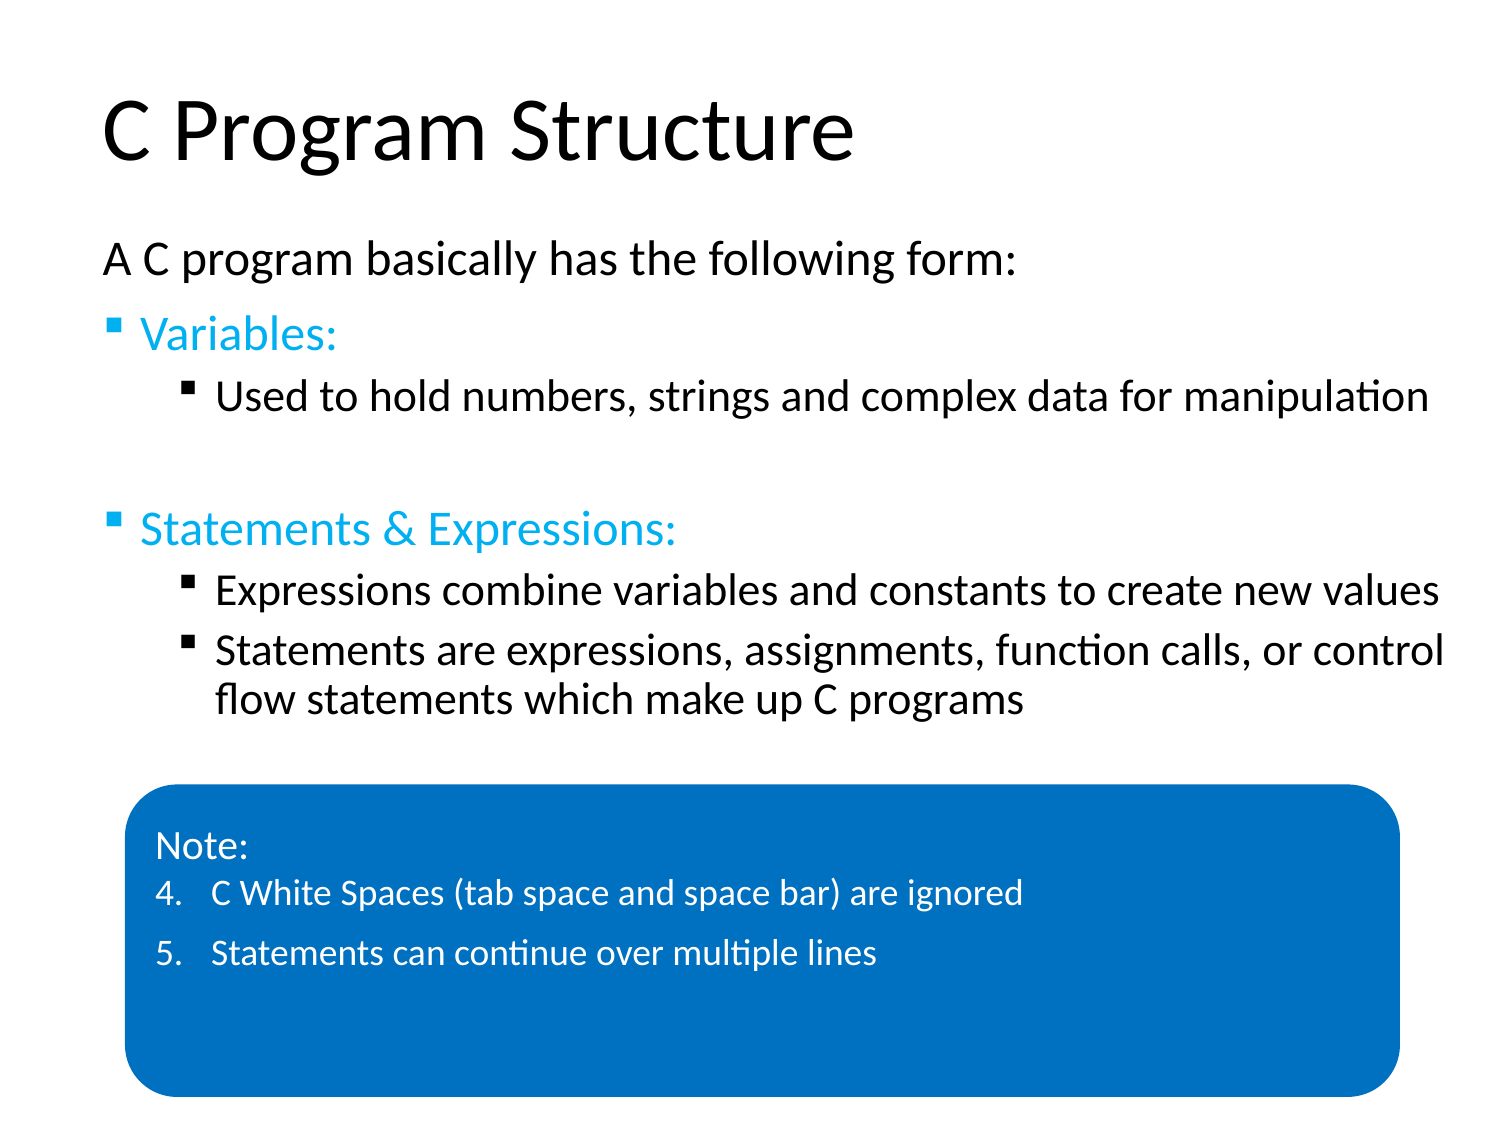

# C Program Structure
A C program basically has the following form:
Variables:
Used to hold numbers, strings and complex data for manipulation

Statements & Expressions:
Expressions combine variables and constants to create new values
Statements are expressions, assignments, function calls, or control flow statements which make up C programs
Note:
C White Spaces (tab space and space bar) are ignored

Statements can continue over multiple lines